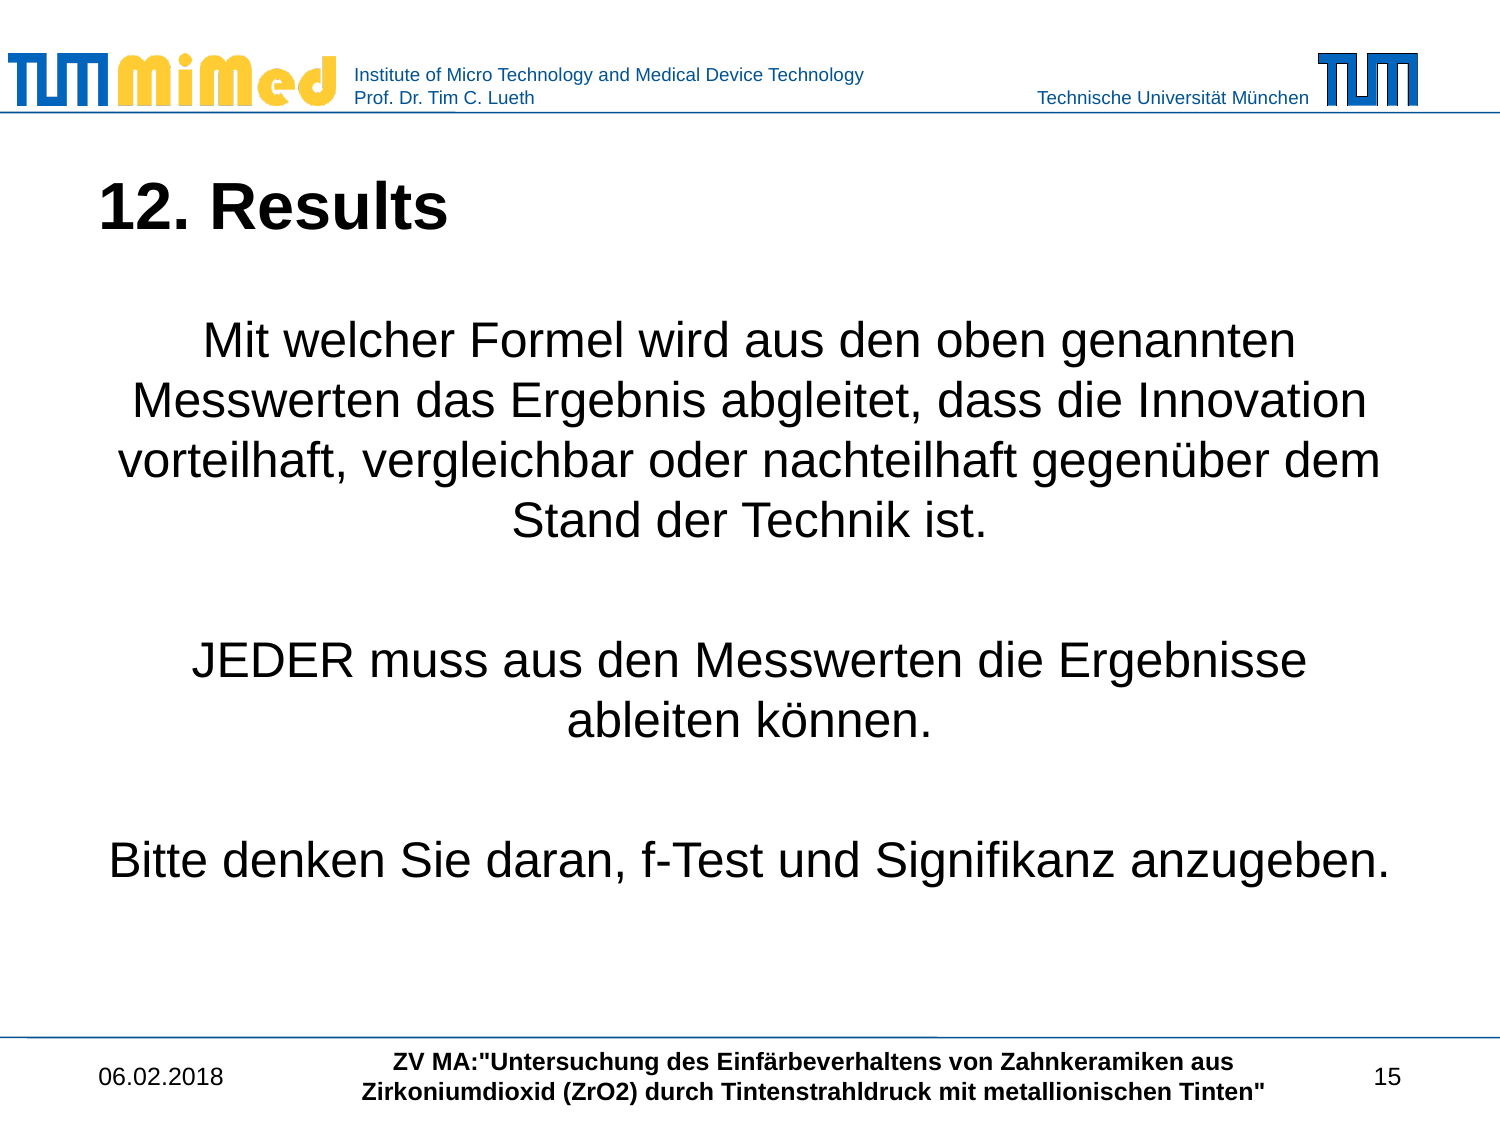

# 12. Results
Mit welcher Formel wird aus den oben genannten Messwerten das Ergebnis abgleitet, dass die Innovation vorteilhaft, vergleichbar oder nachteilhaft gegenüber dem Stand der Technik ist.

JEDER muss aus den Messwerten die Ergebnisse ableiten können.

Bitte denken Sie daran, f-Test und Signifikanz anzugeben.
06.02.2018
ZV MA:"Untersuchung des Einfärbeverhaltens von Zahnkeramiken aus Zirkoniumdioxid (ZrO2) durch Tintenstrahldruck mit metallionischen Tinten"
15